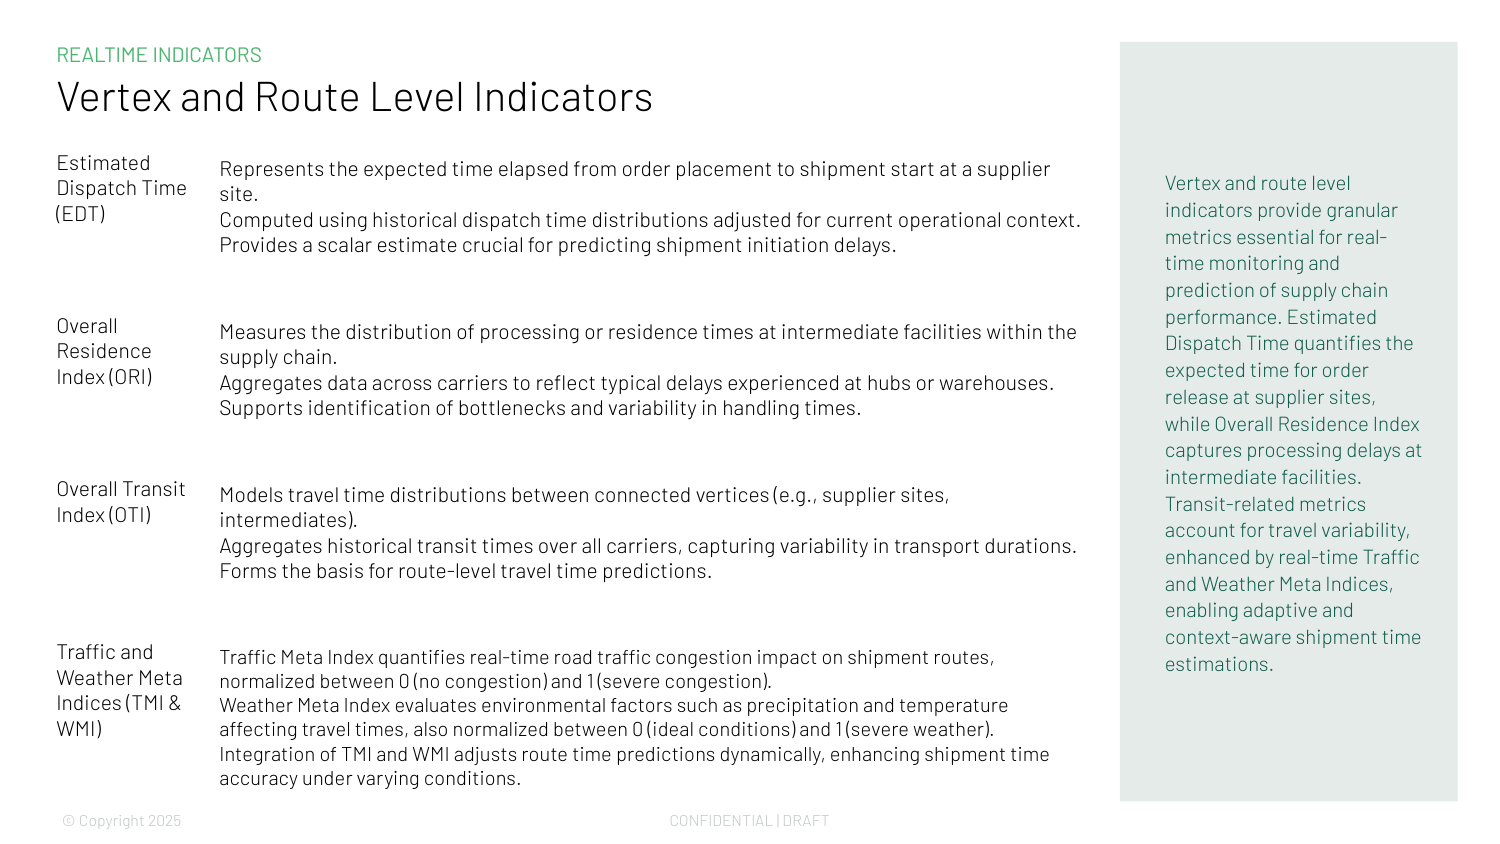

REALTIME INDICATORS
Vertex and route level indicators provide granular metrics essential for real-time monitoring and prediction of supply chain performance. Estimated Dispatch Time quantifies the expected time for order release at supplier sites, while Overall Residence Index captures processing delays at intermediate facilities. Transit-related metrics account for travel variability, enhanced by real-time Traffic and Weather Meta Indices, enabling adaptive and context-aware shipment time estimations.
# Vertex and Route Level Indicators
Estimated Dispatch Time (EDT)
Represents the expected time elapsed from order placement to shipment start at a supplier site.
Computed using historical dispatch time distributions adjusted for current operational context.
Provides a scalar estimate crucial for predicting shipment initiation delays.
Overall Residence Index (ORI)
Measures the distribution of processing or residence times at intermediate facilities within the supply chain.
Aggregates data across carriers to reflect typical delays experienced at hubs or warehouses.
Supports identification of bottlenecks and variability in handling times.
Overall Transit Index (OTI)
Models travel time distributions between connected vertices (e.g., supplier sites, intermediates).
Aggregates historical transit times over all carriers, capturing variability in transport durations.
Forms the basis for route-level travel time predictions.
Traffic and Weather Meta Indices (TMI & WMI)
Traffic Meta Index quantifies real-time road traffic congestion impact on shipment routes, normalized between 0 (no congestion) and 1 (severe congestion).
Weather Meta Index evaluates environmental factors such as precipitation and temperature affecting travel times, also normalized between 0 (ideal conditions) and 1 (severe weather).
Integration of TMI and WMI adjusts route time predictions dynamically, enhancing shipment time accuracy under varying conditions.